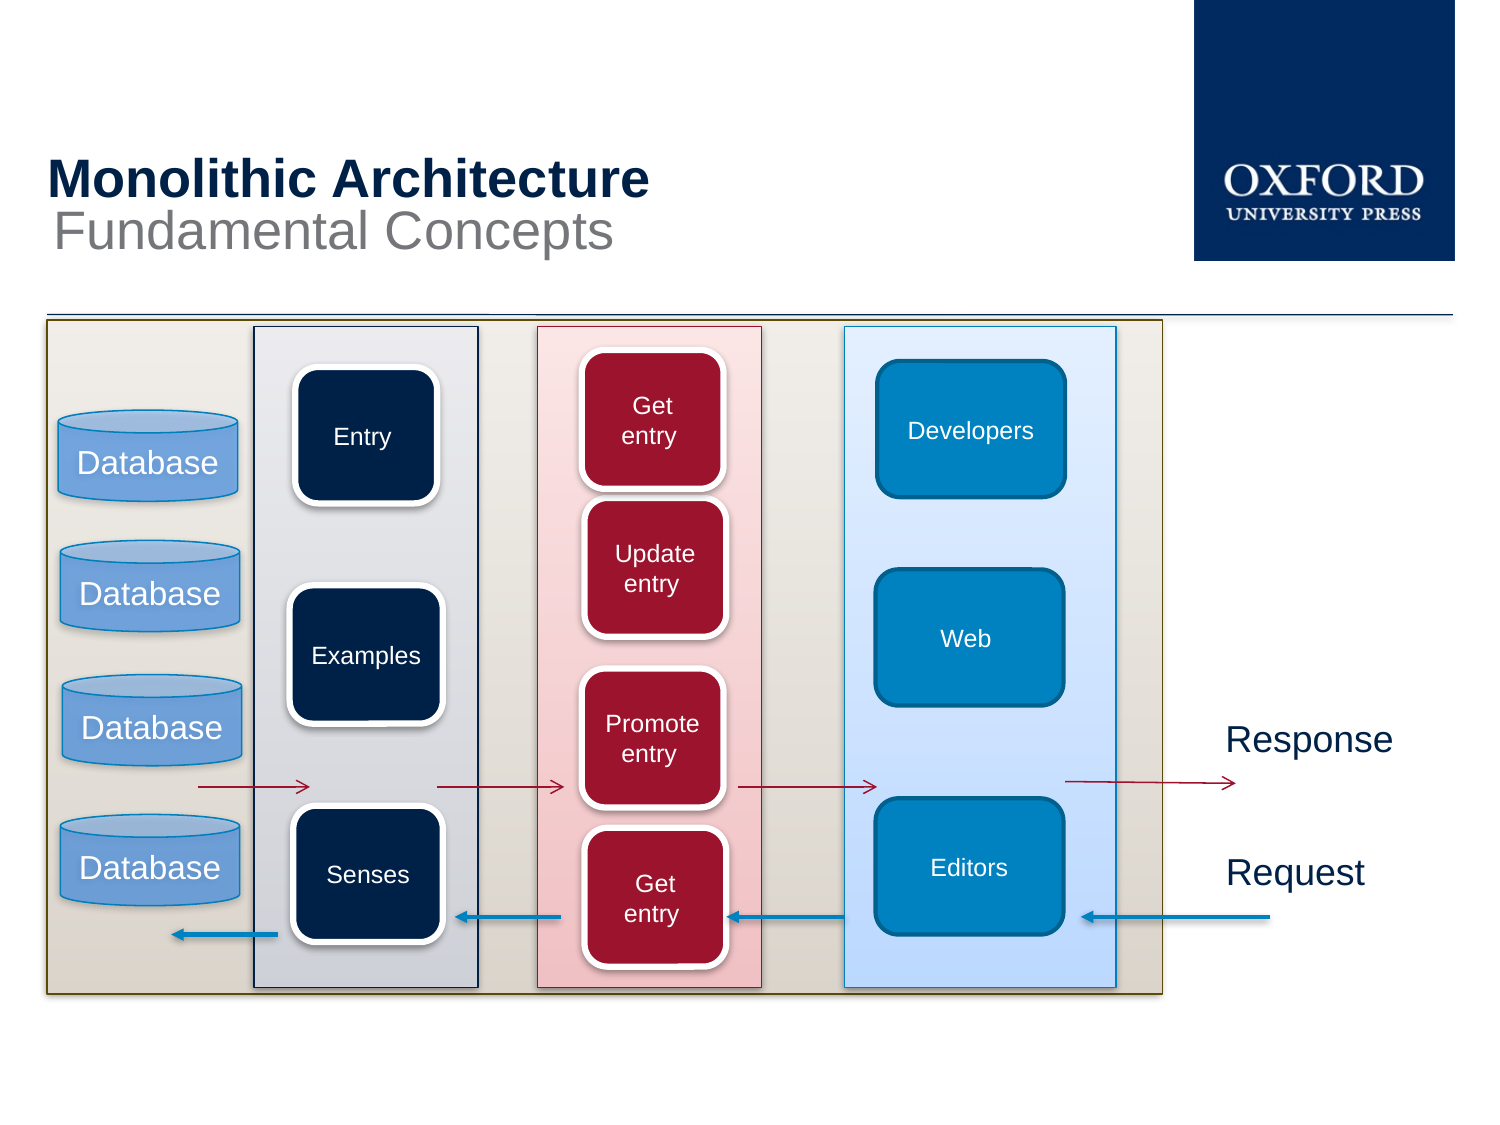

# Monolithic Architecture
Fundamental Concepts

Get entry
Developers
Entry
Database
Update entry
Database
Web
Examples
Promote
entry
Database
Response
Editors
Senses
Database
Get entry
Request